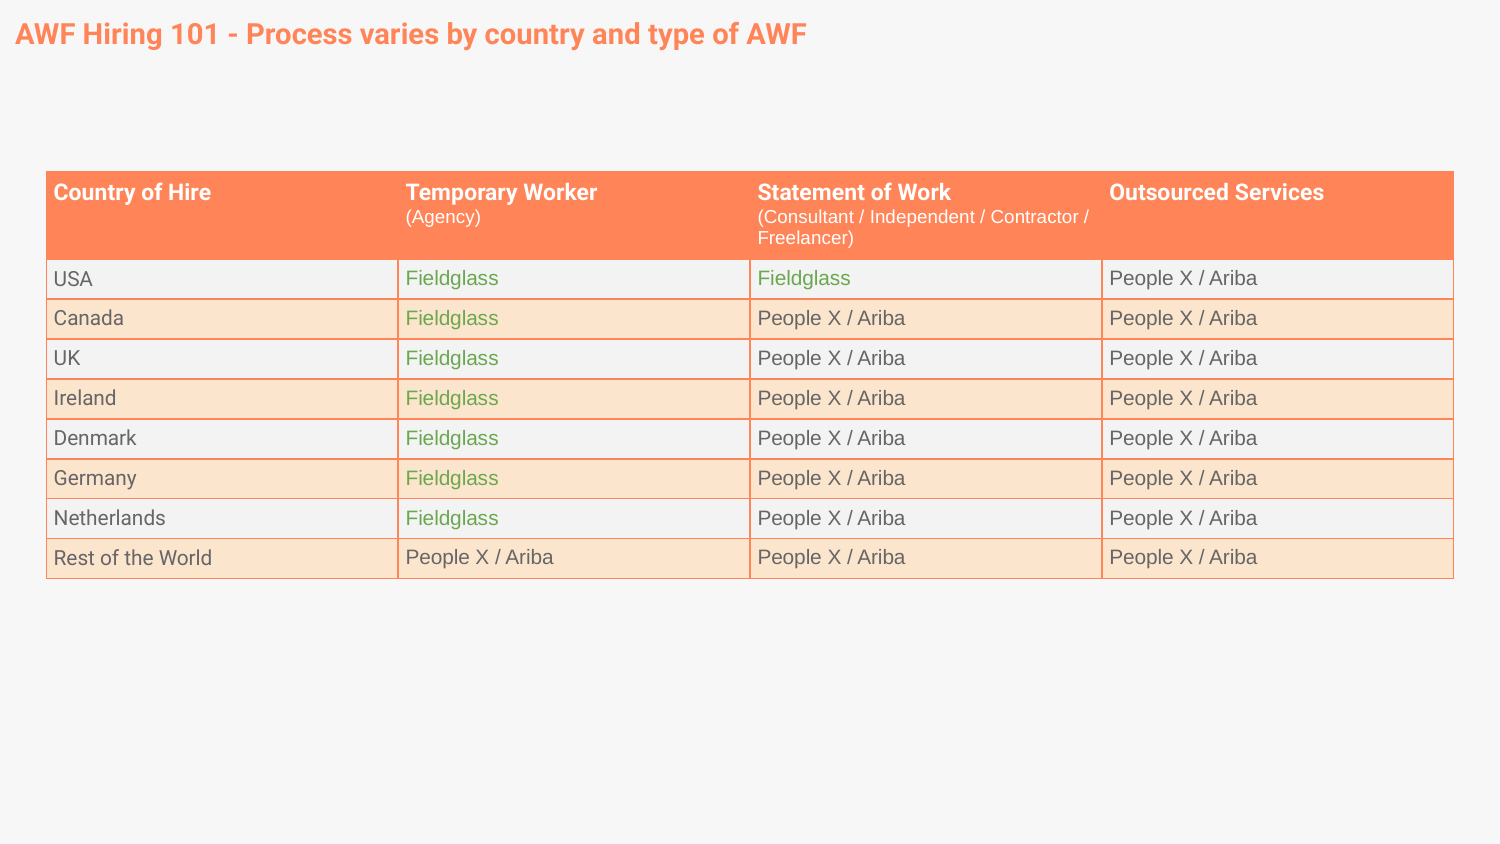

AWF Hiring 101 - Process varies by country and type of AWF
| Country of Hire | Temporary Worker (Agency) | Statement of Work (Consultant / Independent / Contractor / Freelancer) | Outsourced Services |
| --- | --- | --- | --- |
| USA | Fieldglass | Fieldglass | People X / Ariba |
| Canada | Fieldglass | People X / Ariba | People X / Ariba |
| UK | Fieldglass | People X / Ariba | People X / Ariba |
| Ireland | Fieldglass | People X / Ariba | People X / Ariba |
| Denmark | Fieldglass | People X / Ariba | People X / Ariba |
| Germany | Fieldglass | People X / Ariba | People X / Ariba |
| Netherlands | Fieldglass | People X / Ariba | People X / Ariba |
| Rest of the World | People X / Ariba | People X / Ariba | People X / Ariba |